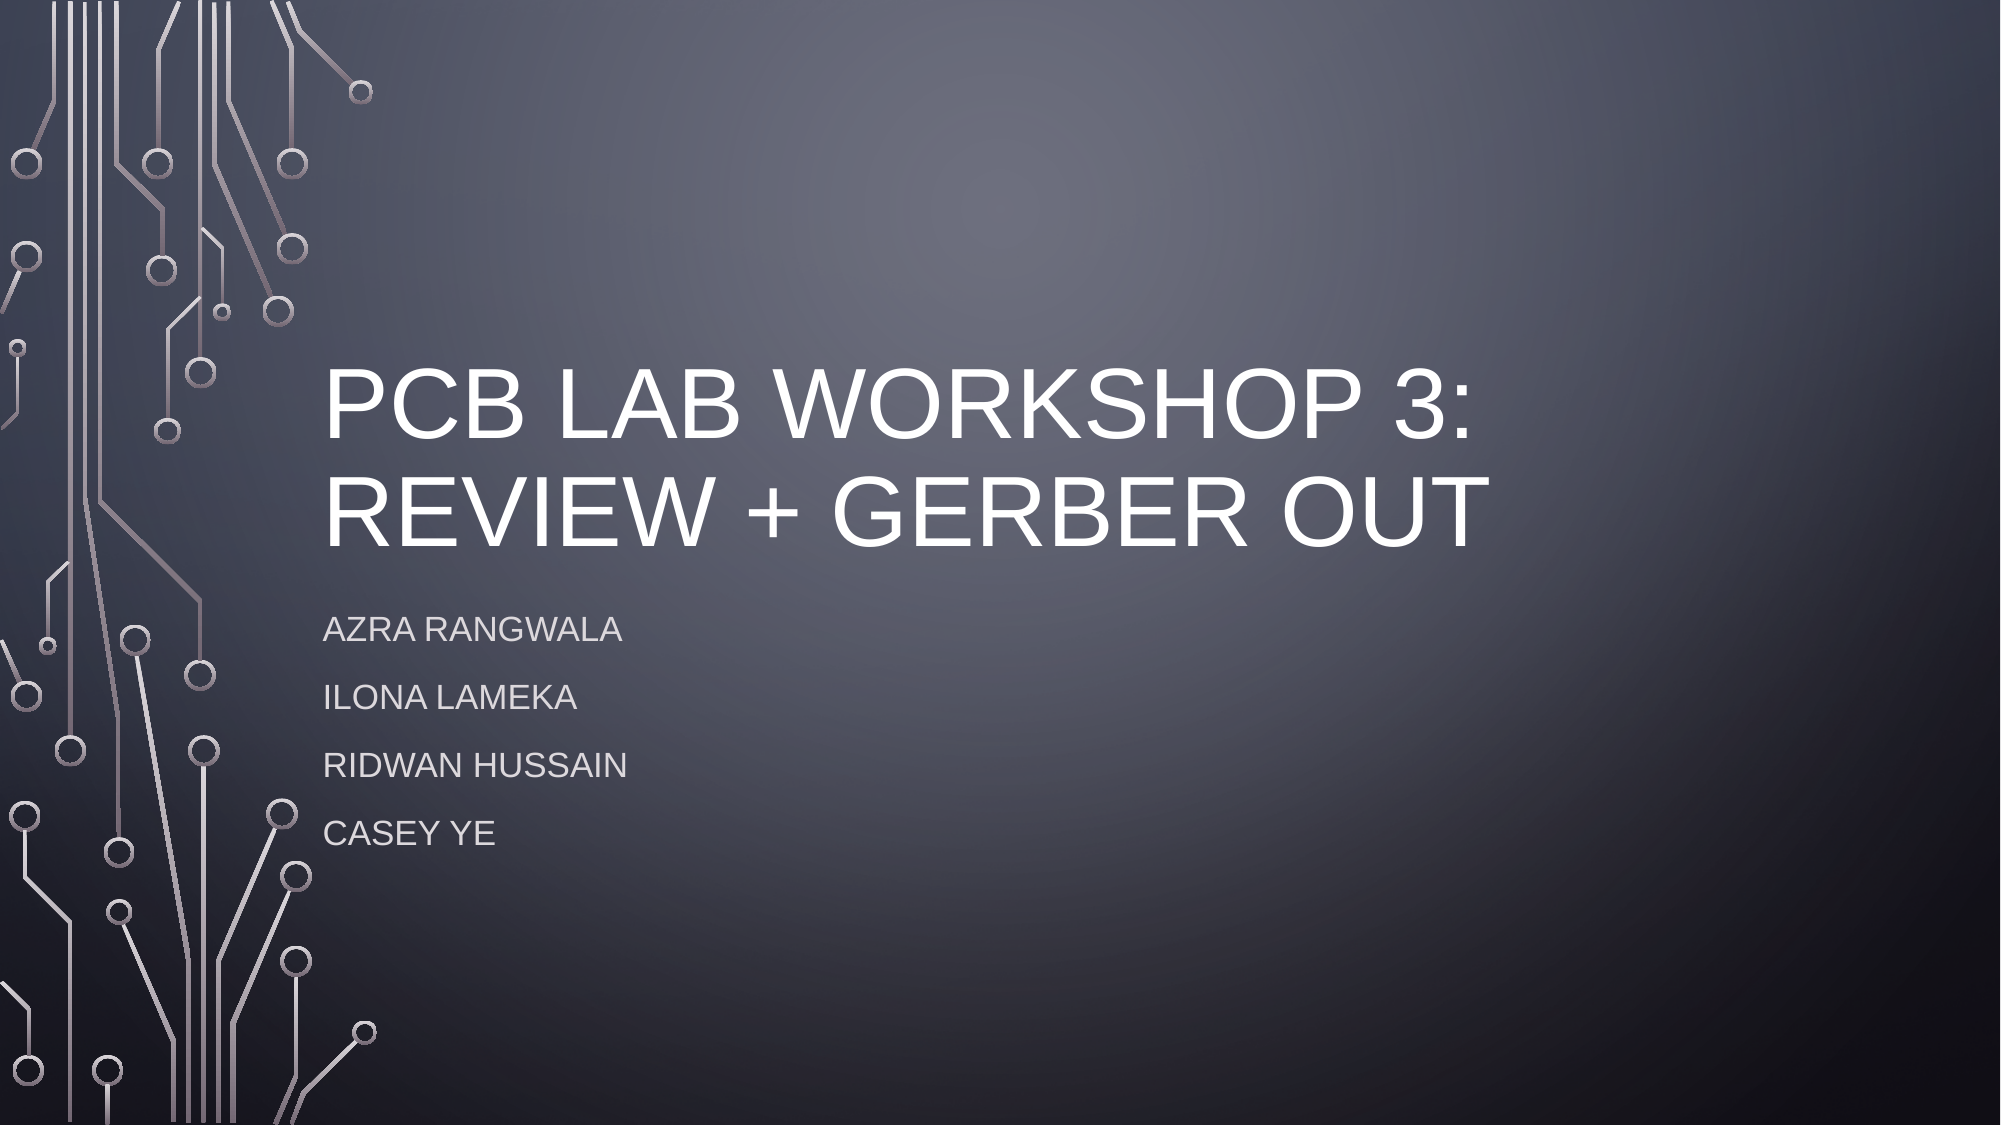

# PCB LAB Workshop 3: Review + Gerber out
Azra Rangwala
Ilona Lameka
Ridwan Hussain
Casey ye